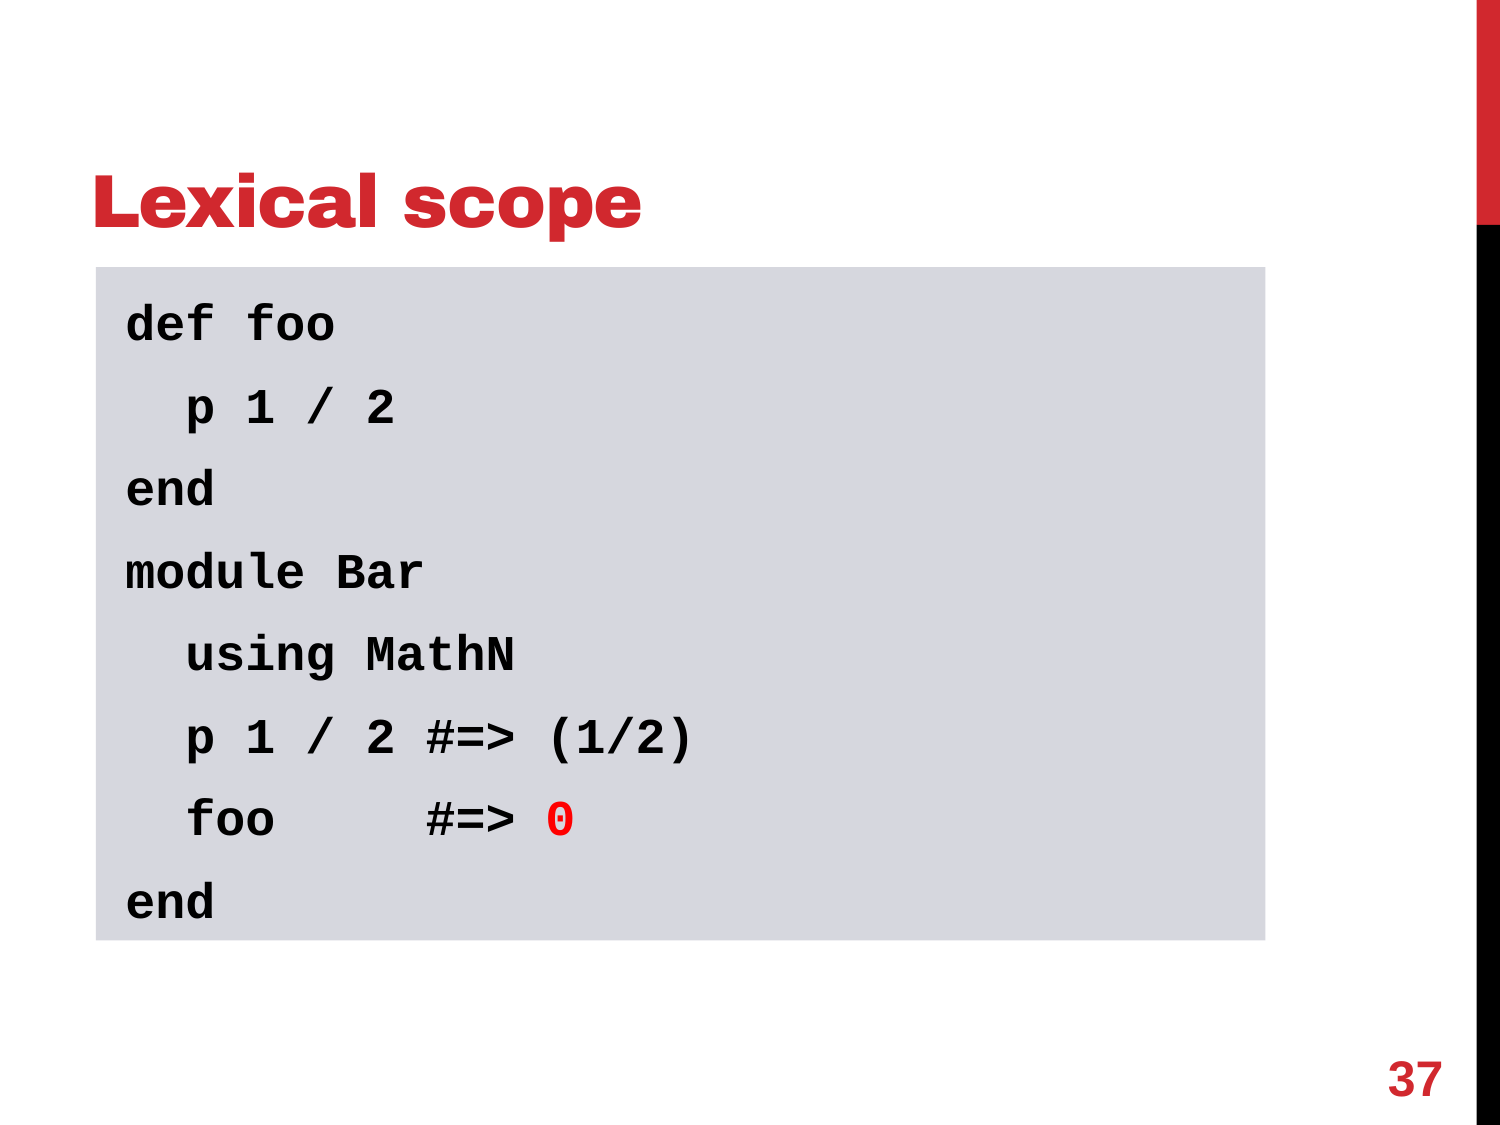

# Lexical scope
def foo
  p 1 / 2
end
module Bar
  using MathN
  p 1 / 2 #=> (1/2)
  foo     #=> 0
end
37